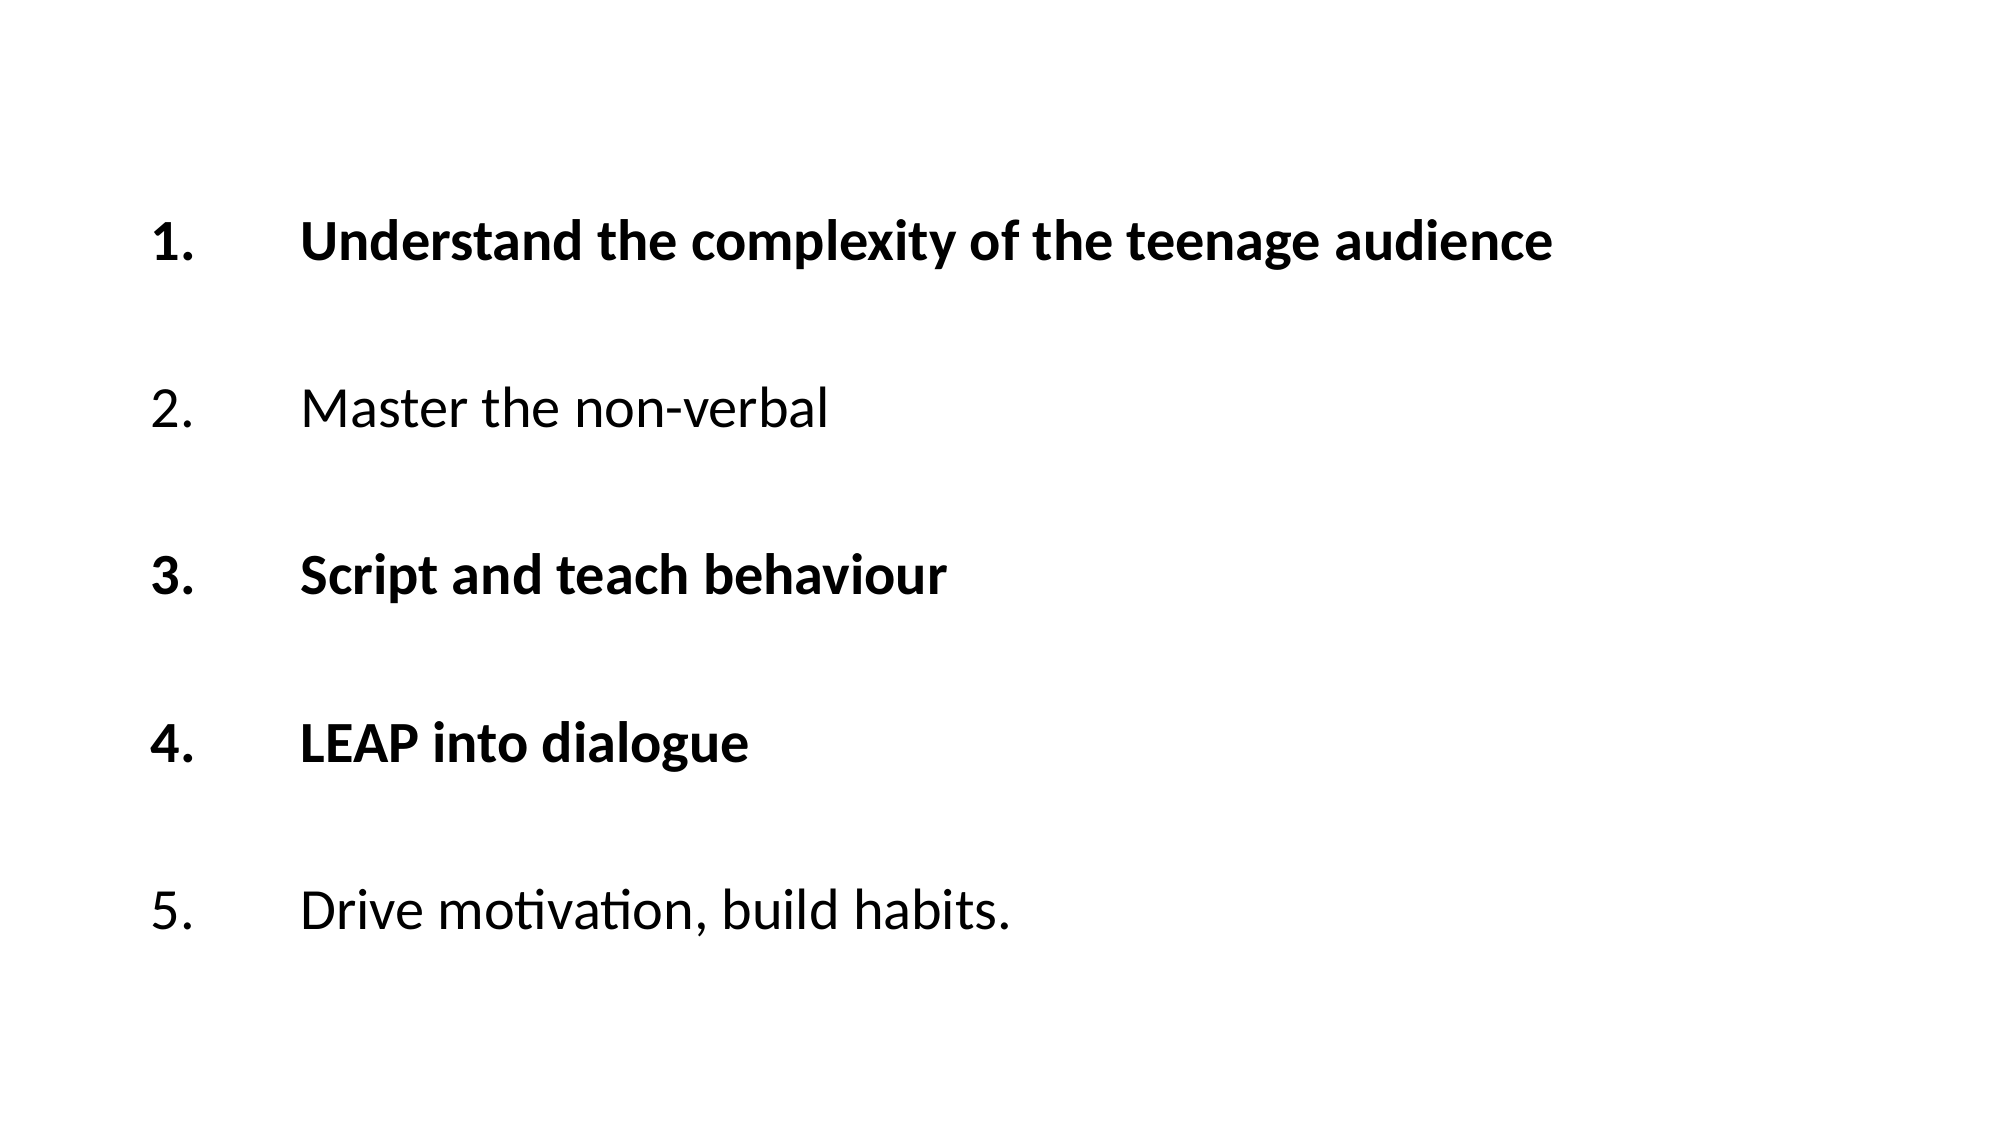

1.	Understand the complexity of the teenage audience

2.	Master the non-verbal

3.	Script and teach behaviour

4.	LEAP into dialogue

5.	Drive motivation, build habits.